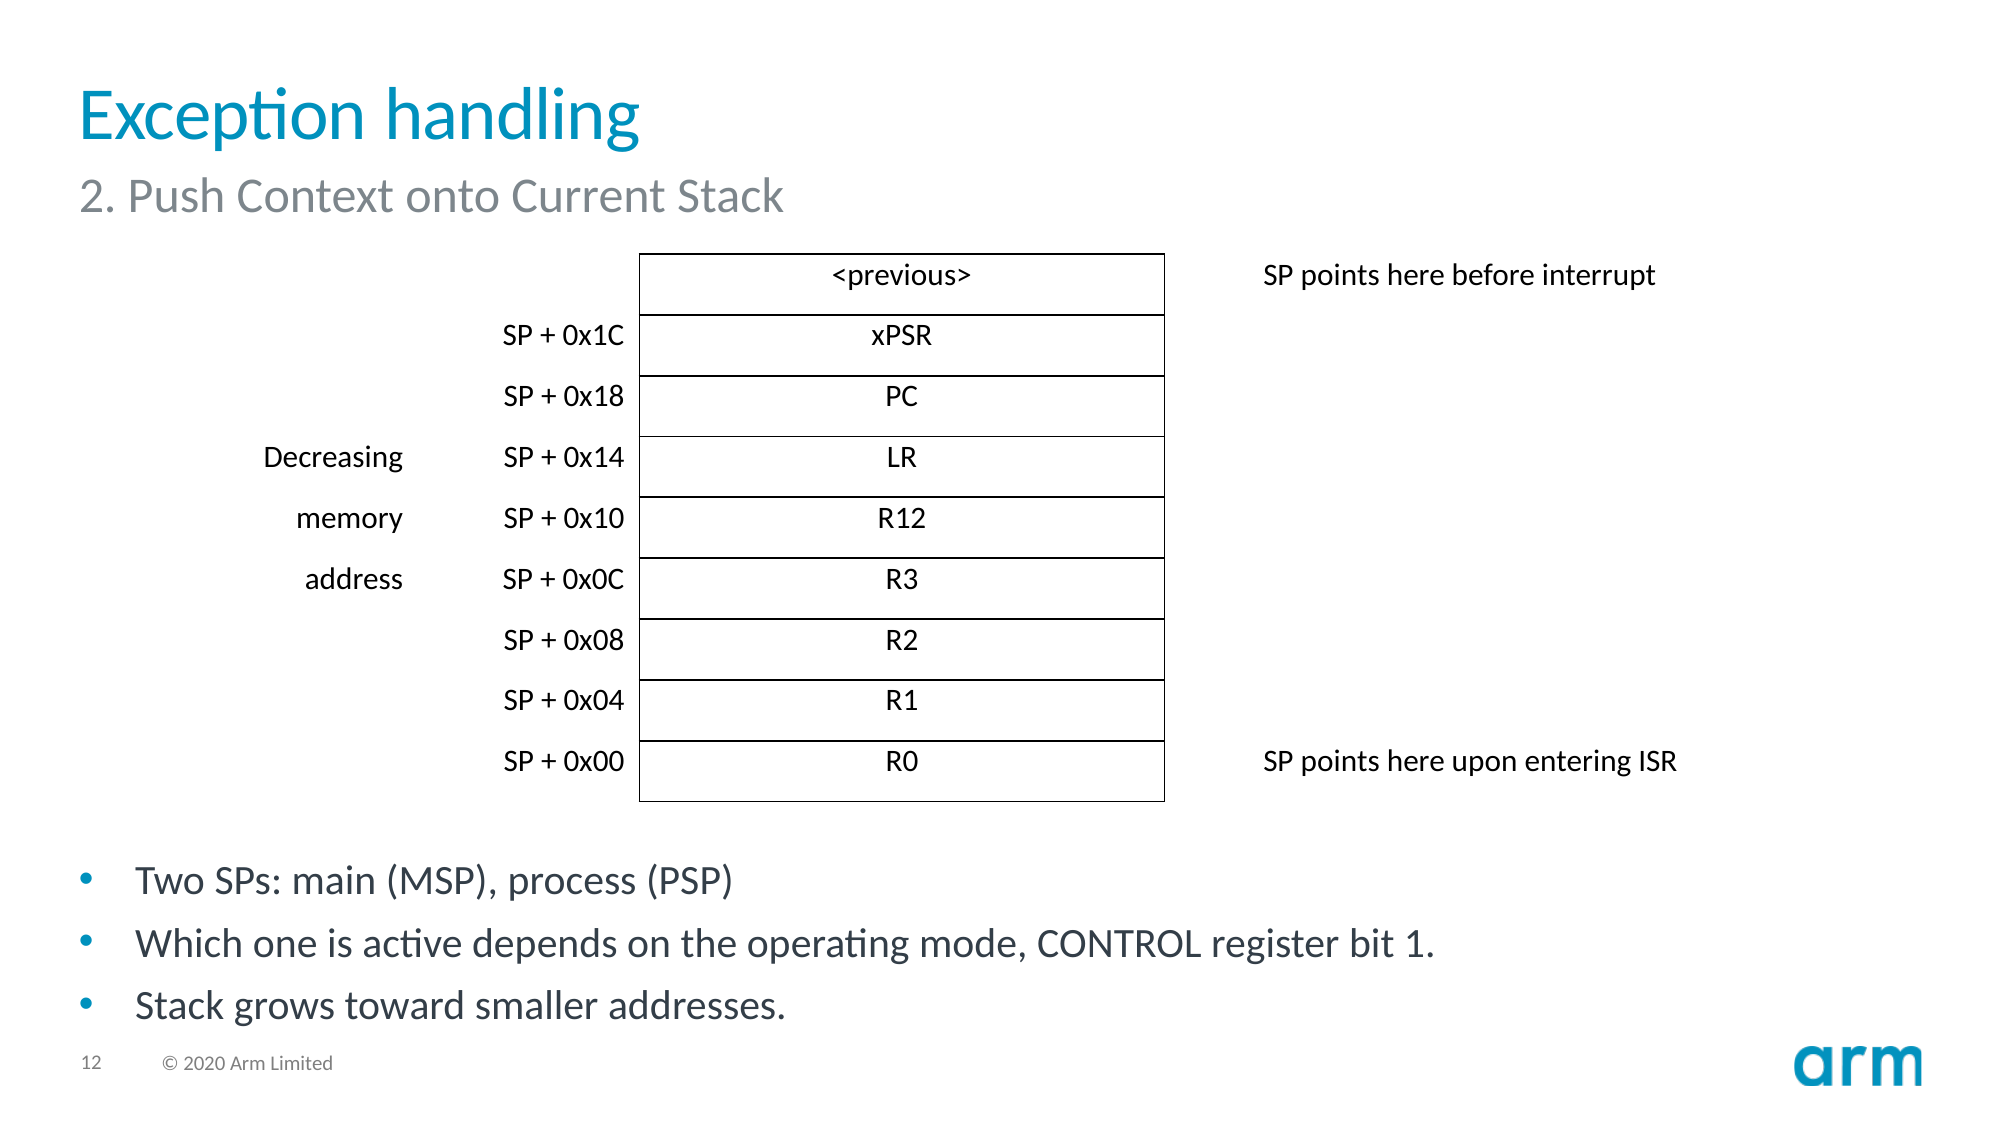

# Exception handling
2. Push Context onto Current Stack
|  |  | <previous> | SP points here before interrupt |
| --- | --- | --- | --- |
|  | SP + 0x1C | xPSR |  |
|  | SP + 0x18 | PC |  |
| Decreasing | SP + 0x14 | LR |  |
| memory | SP + 0x10 | R12 |  |
| address | SP + 0x0C | R3 |  |
|  | SP + 0x08 | R2 |  |
|  | SP + 0x04 | R1 |  |
|  | SP + 0x00 | R0 | SP points here upon entering ISR |

Two SPs: main (MSP), process (PSP)
Which one is active depends on the operating mode, CONTROL register bit 1.
Stack grows toward smaller addresses.